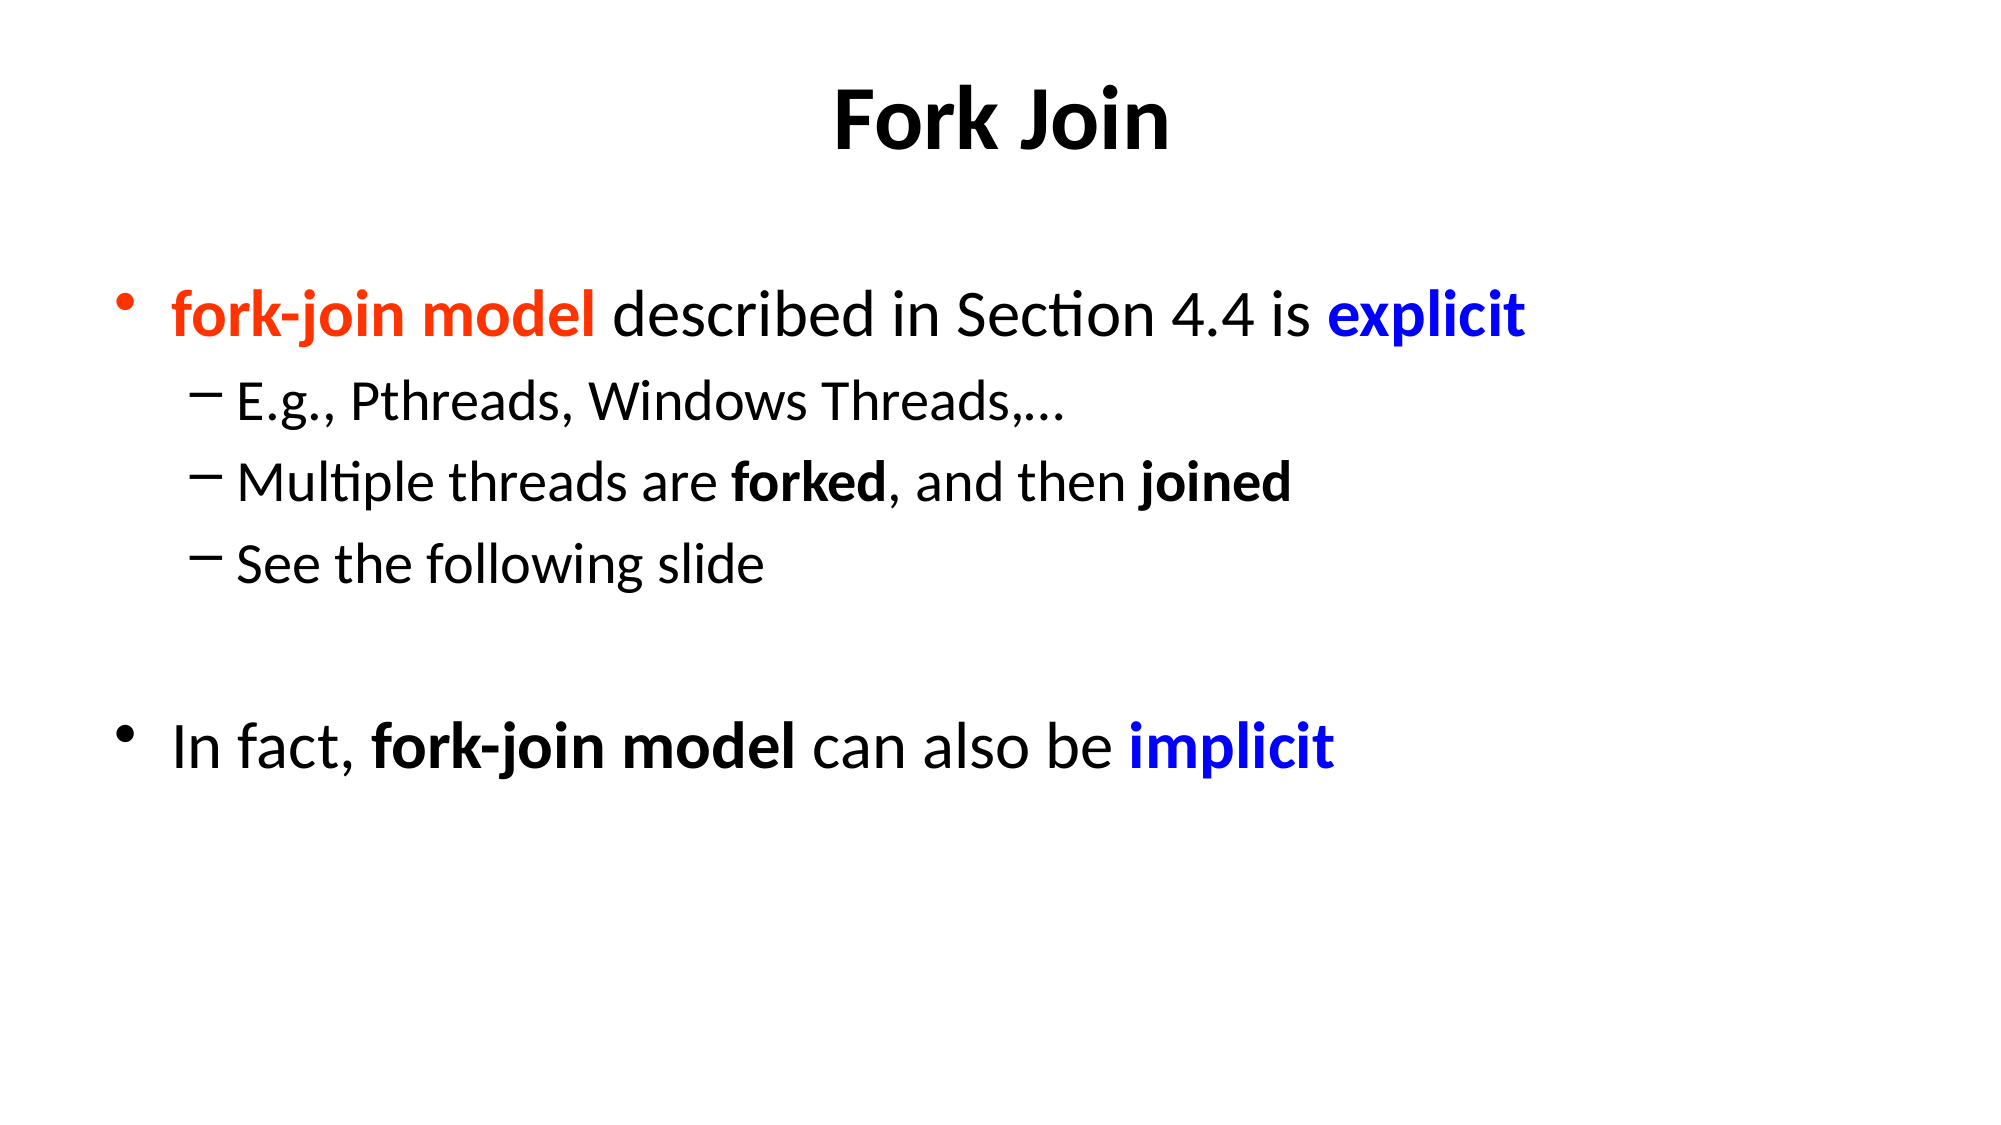

# Fork Join
fork-join model described in Section 4.4 is explicit
E.g., Pthreads, Windows Threads,…
Multiple threads are forked, and then joined
See the following slide

In fact, fork-join model can also be implicit